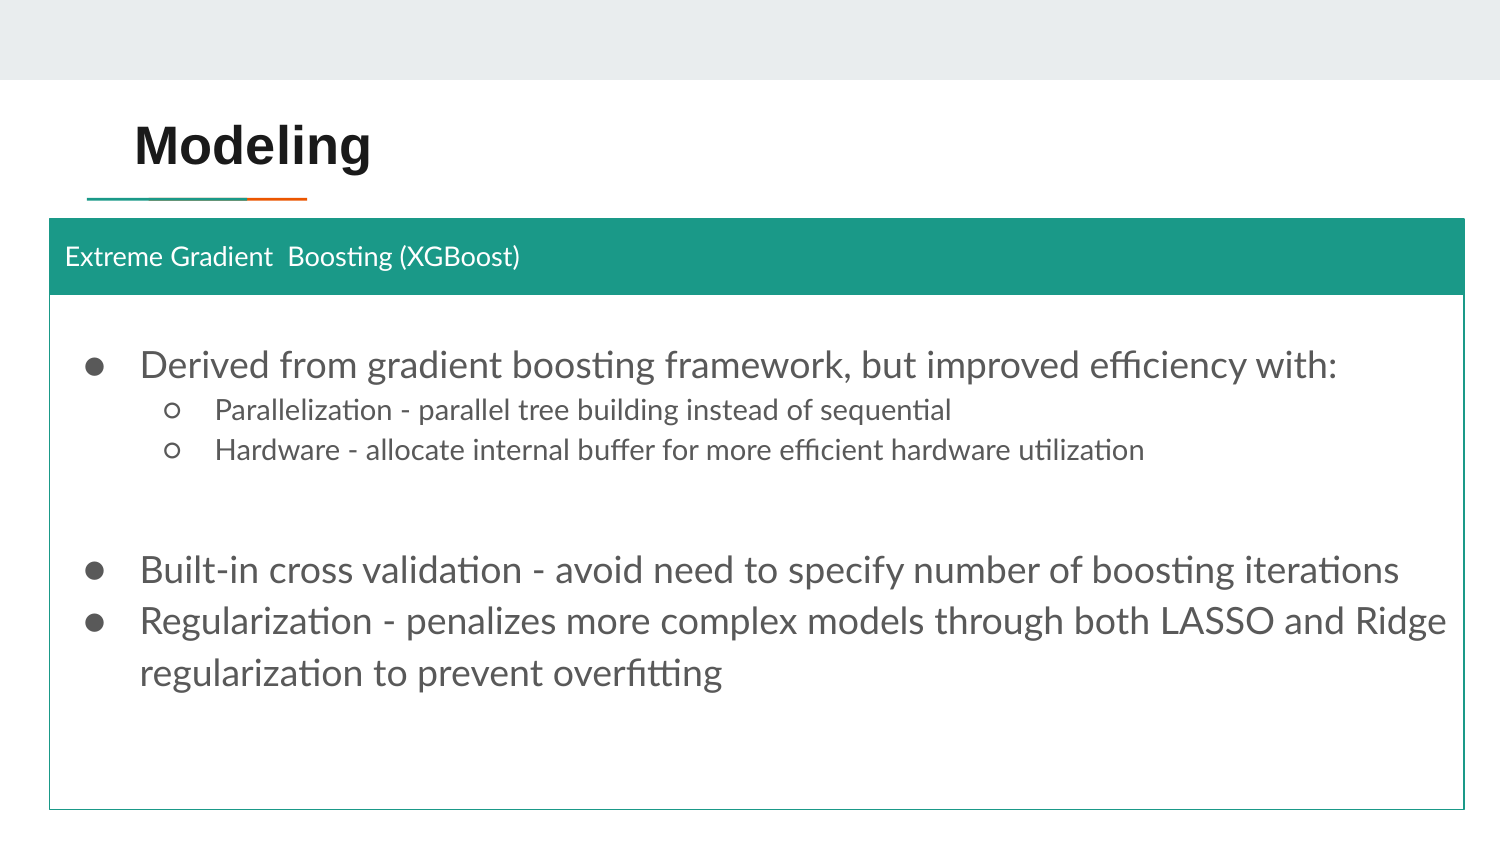

# Modeling
Extreme Gradient  Boosting (XGBoost)

Derived from gradient boosting framework, but improved efficiency with:
Parallelization - parallel tree building instead of sequential
Hardware - allocate internal buffer for more efficient hardware utilization

Built-in cross validation - avoid need to specify number of boosting iterations
Regularization - penalizes more complex models through both LASSO and Ridge regularization to prevent overfitting